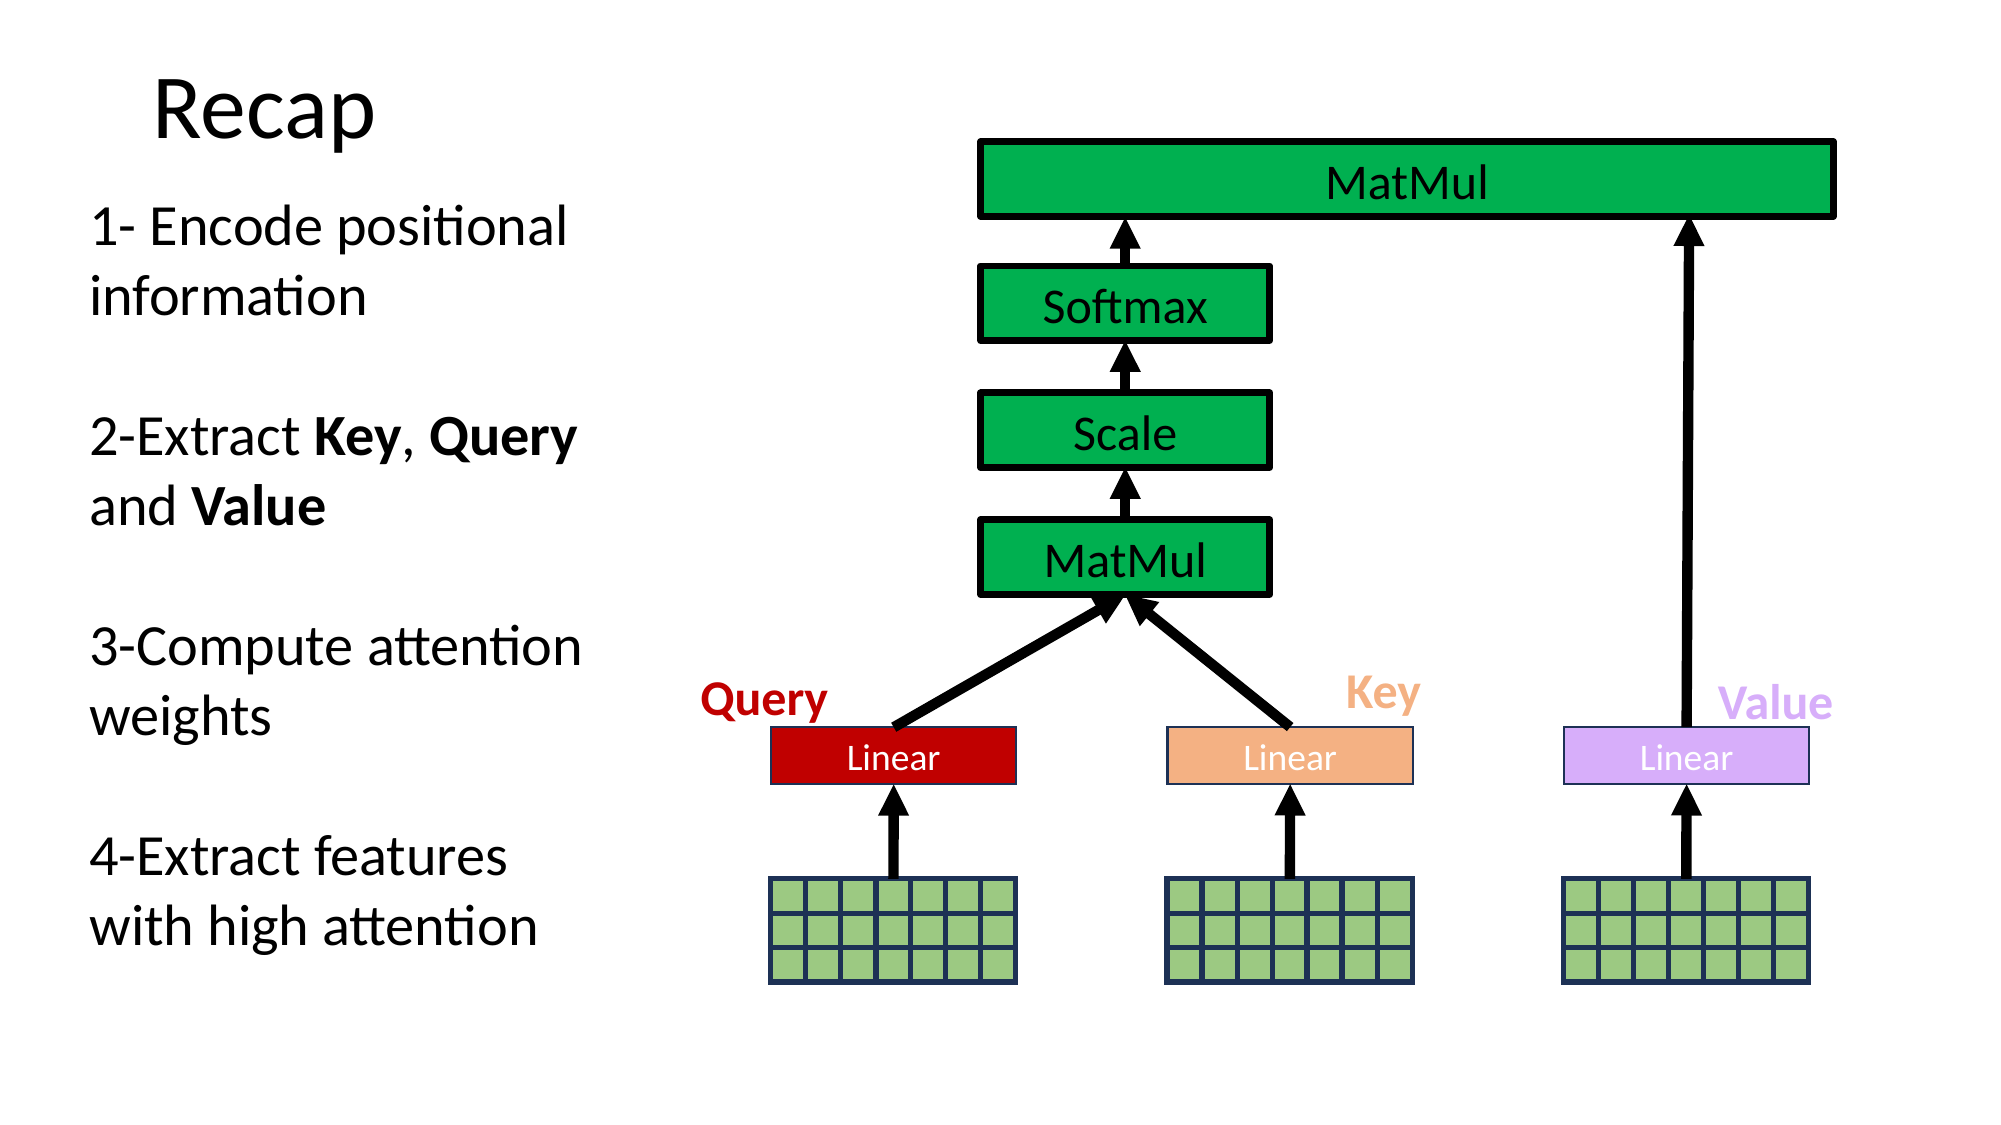

# Recap
MatMul
1- Encode positional information

2-Extract Key, Query and Value

3-Compute attention weights

4-Extract features with high attention

Softmax
Scale
MatMul
Key
Query
Value
Linear
Linear
Linear